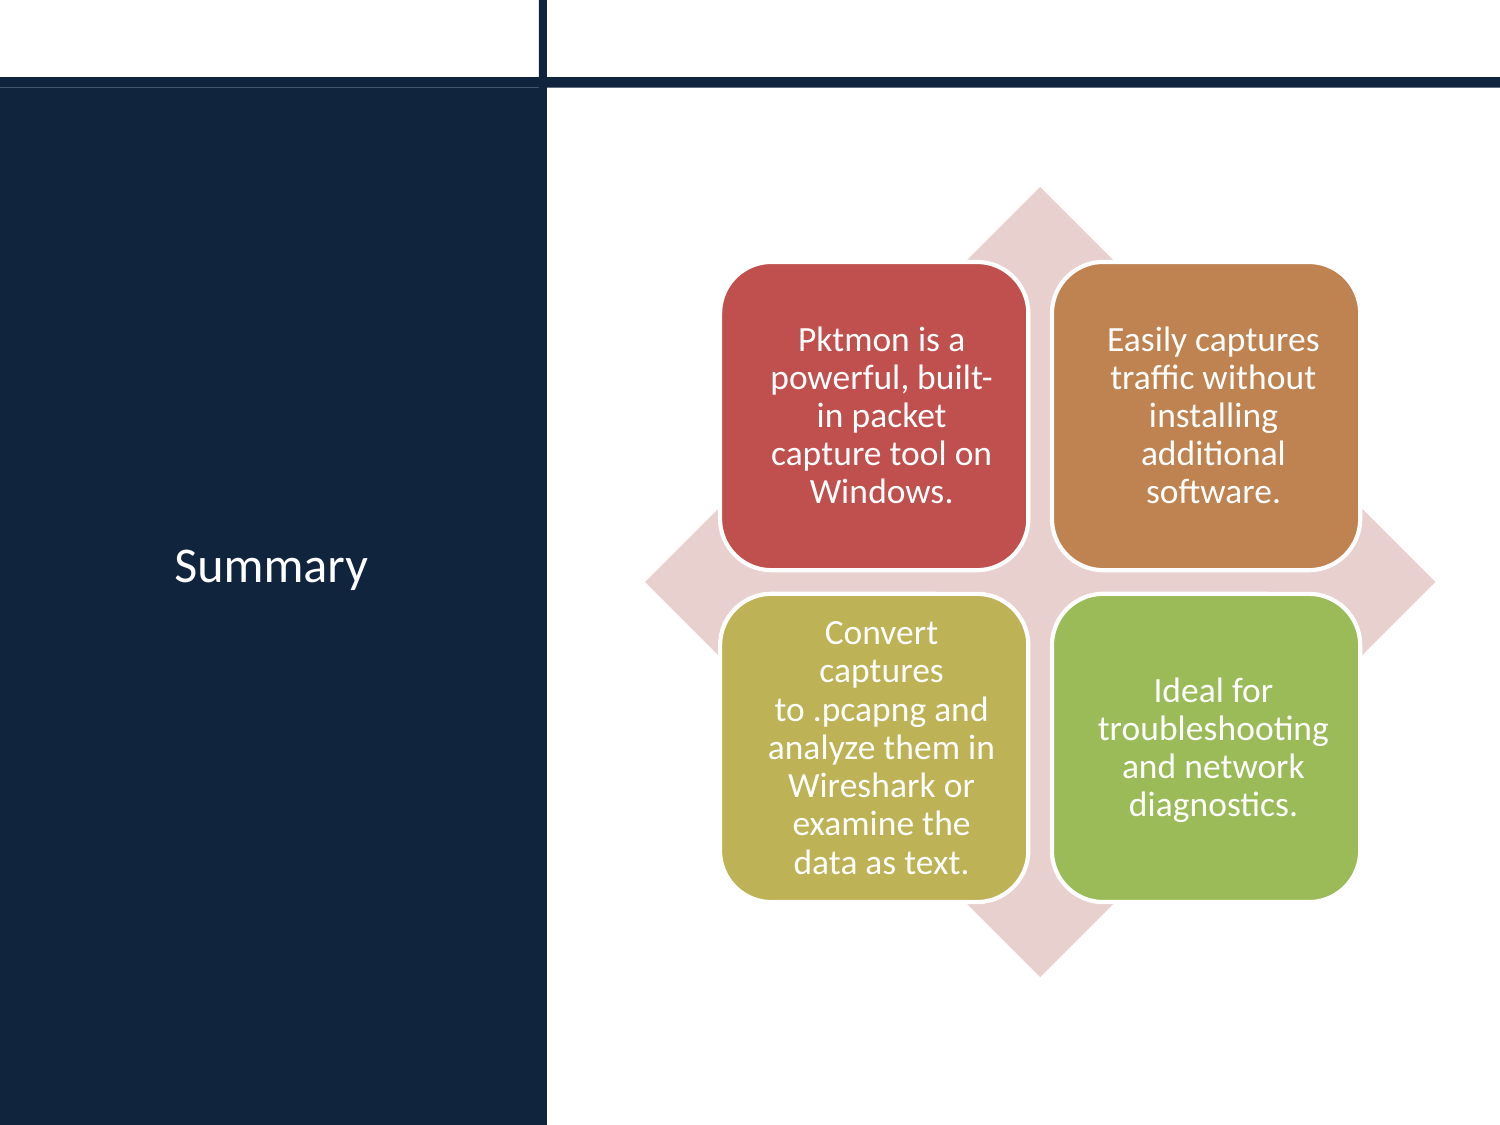

# Summary
Pktmon is a powerful, built-in packet capture tool on Windows.
Easily captures traffic without installing additional software.
Convert captures to .pcapng and analyze them in Wireshark or examine the data as text.
Ideal for troubleshooting and network diagnostics.